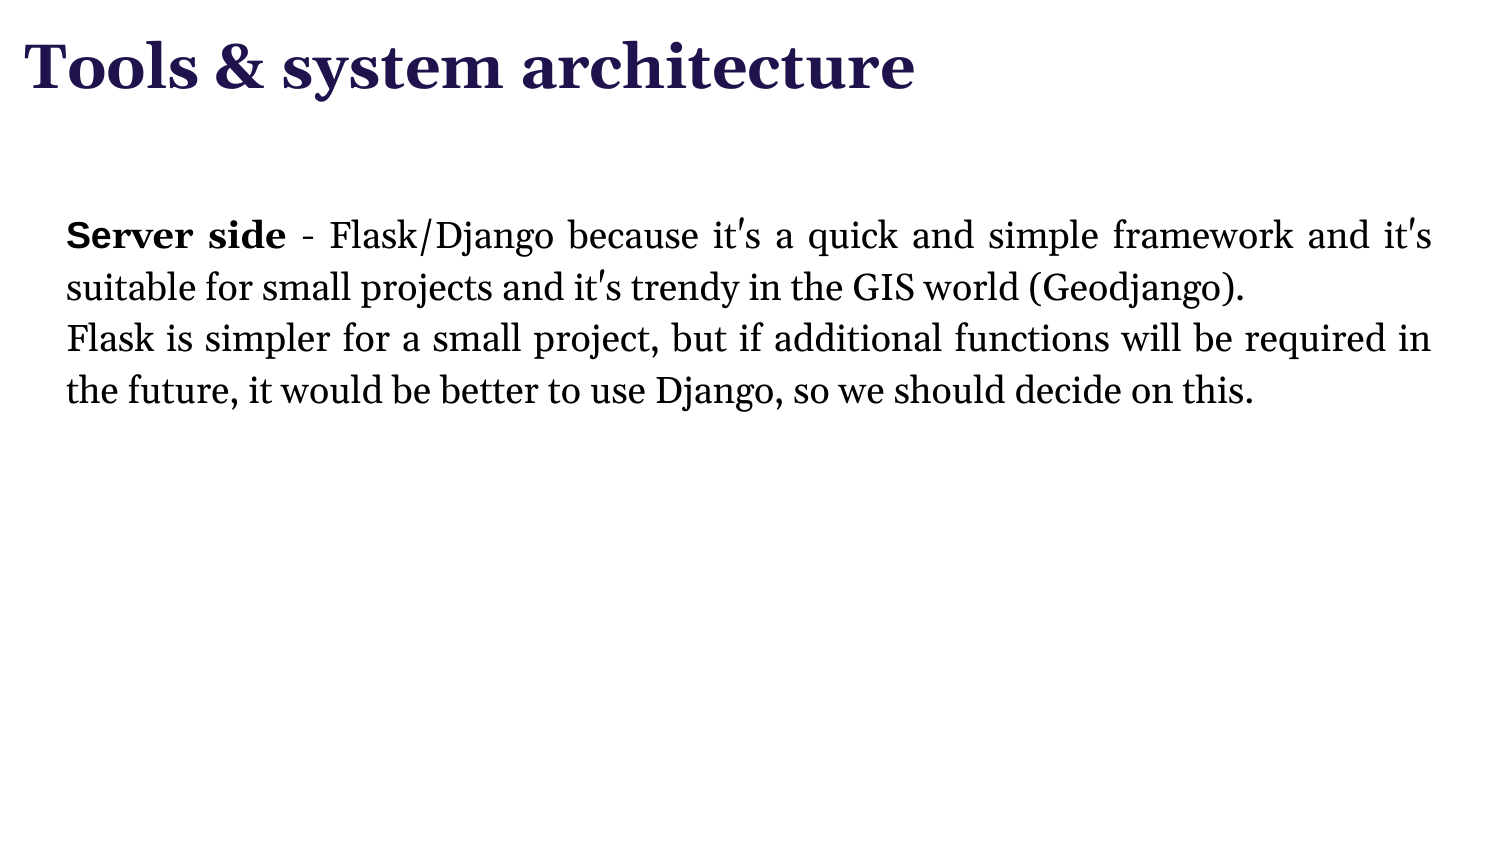

# Tools & system architecture
Server side - Flask/Django because it's a quick and simple framework and it's suitable for small projects and it's trendy in the GIS world (Geodjango).
Flask is simpler for a small project, but if additional functions will be required in the future, it would be better to use Django, so we should decide on this.